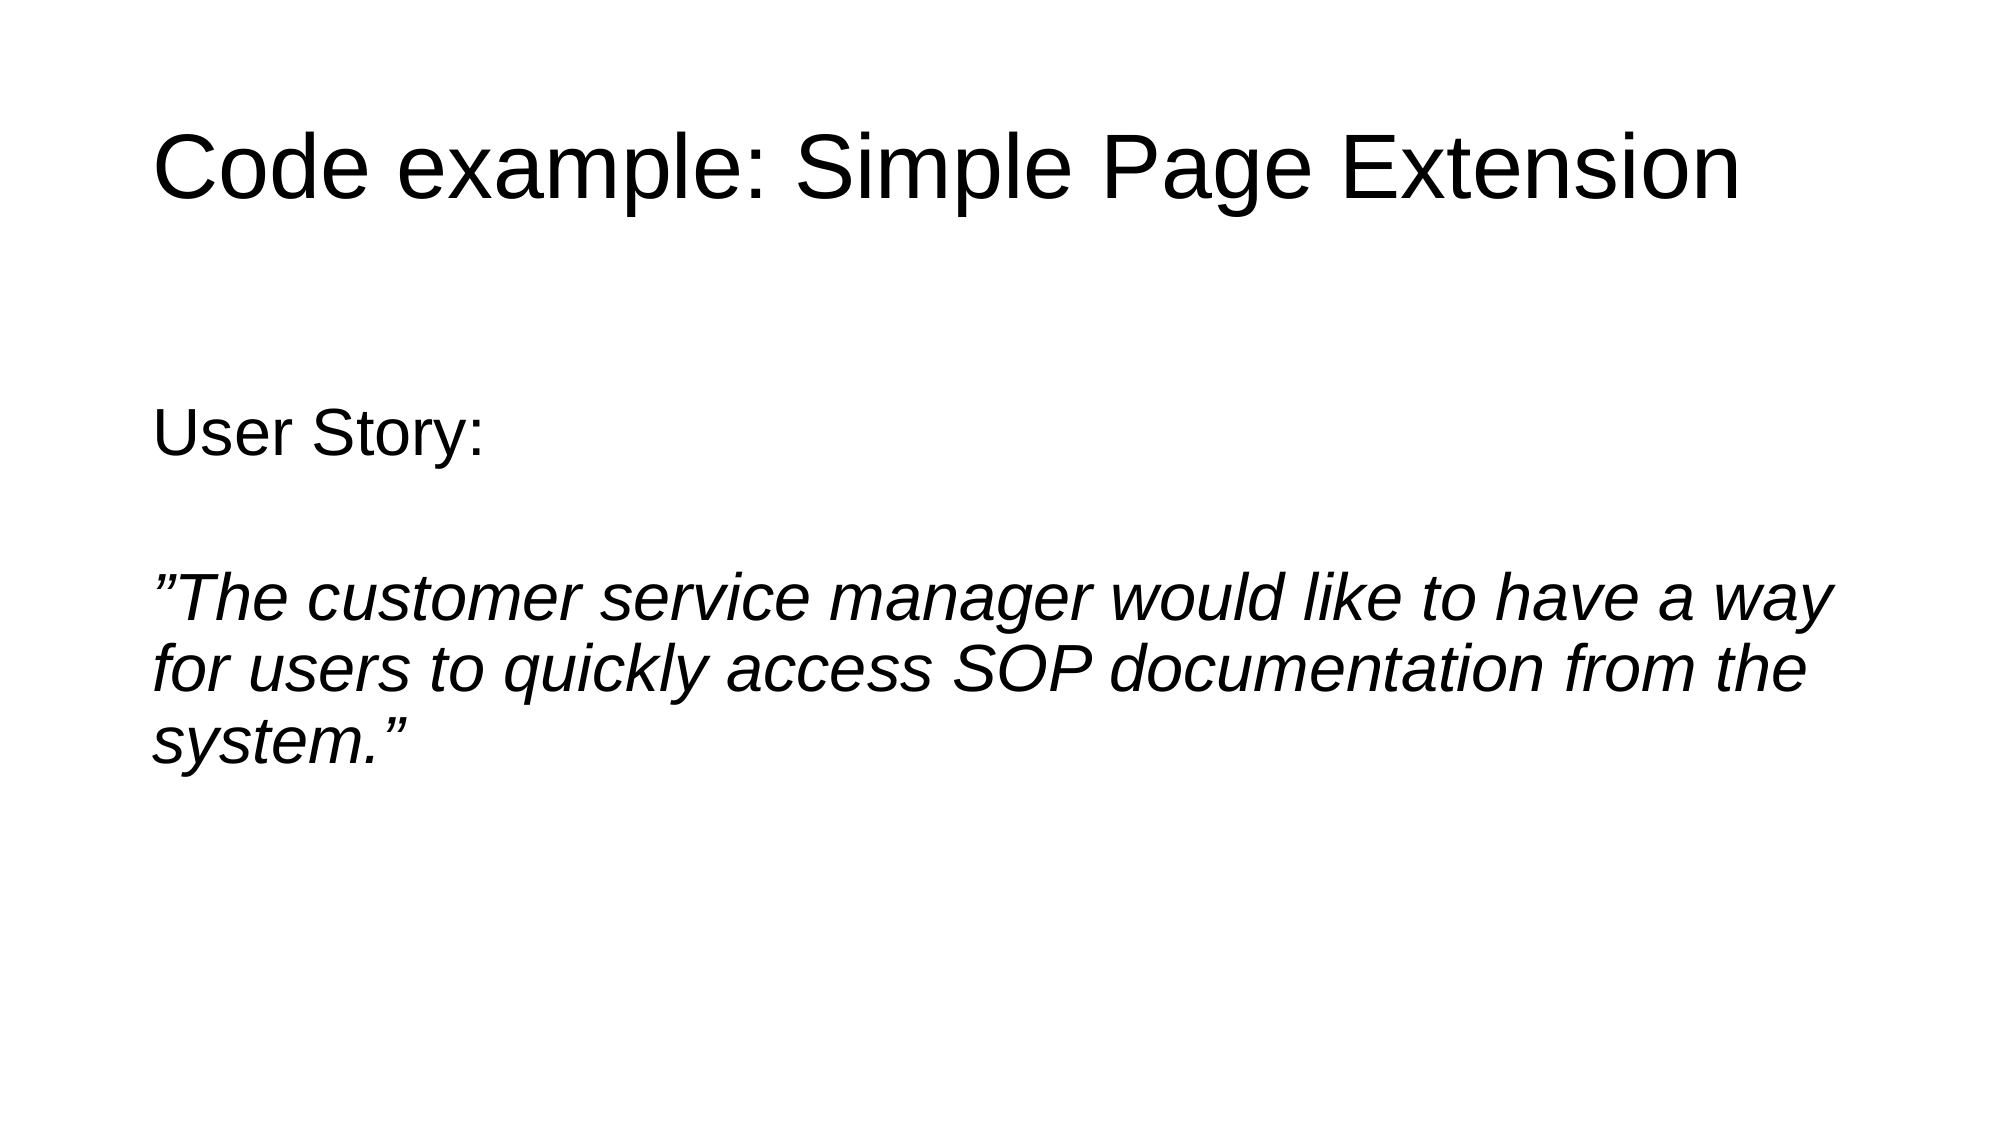

# Code example: Simple Page Extension

User Story:
”The customer service manager would like to have a way for users to quickly access SOP documentation from the system.”